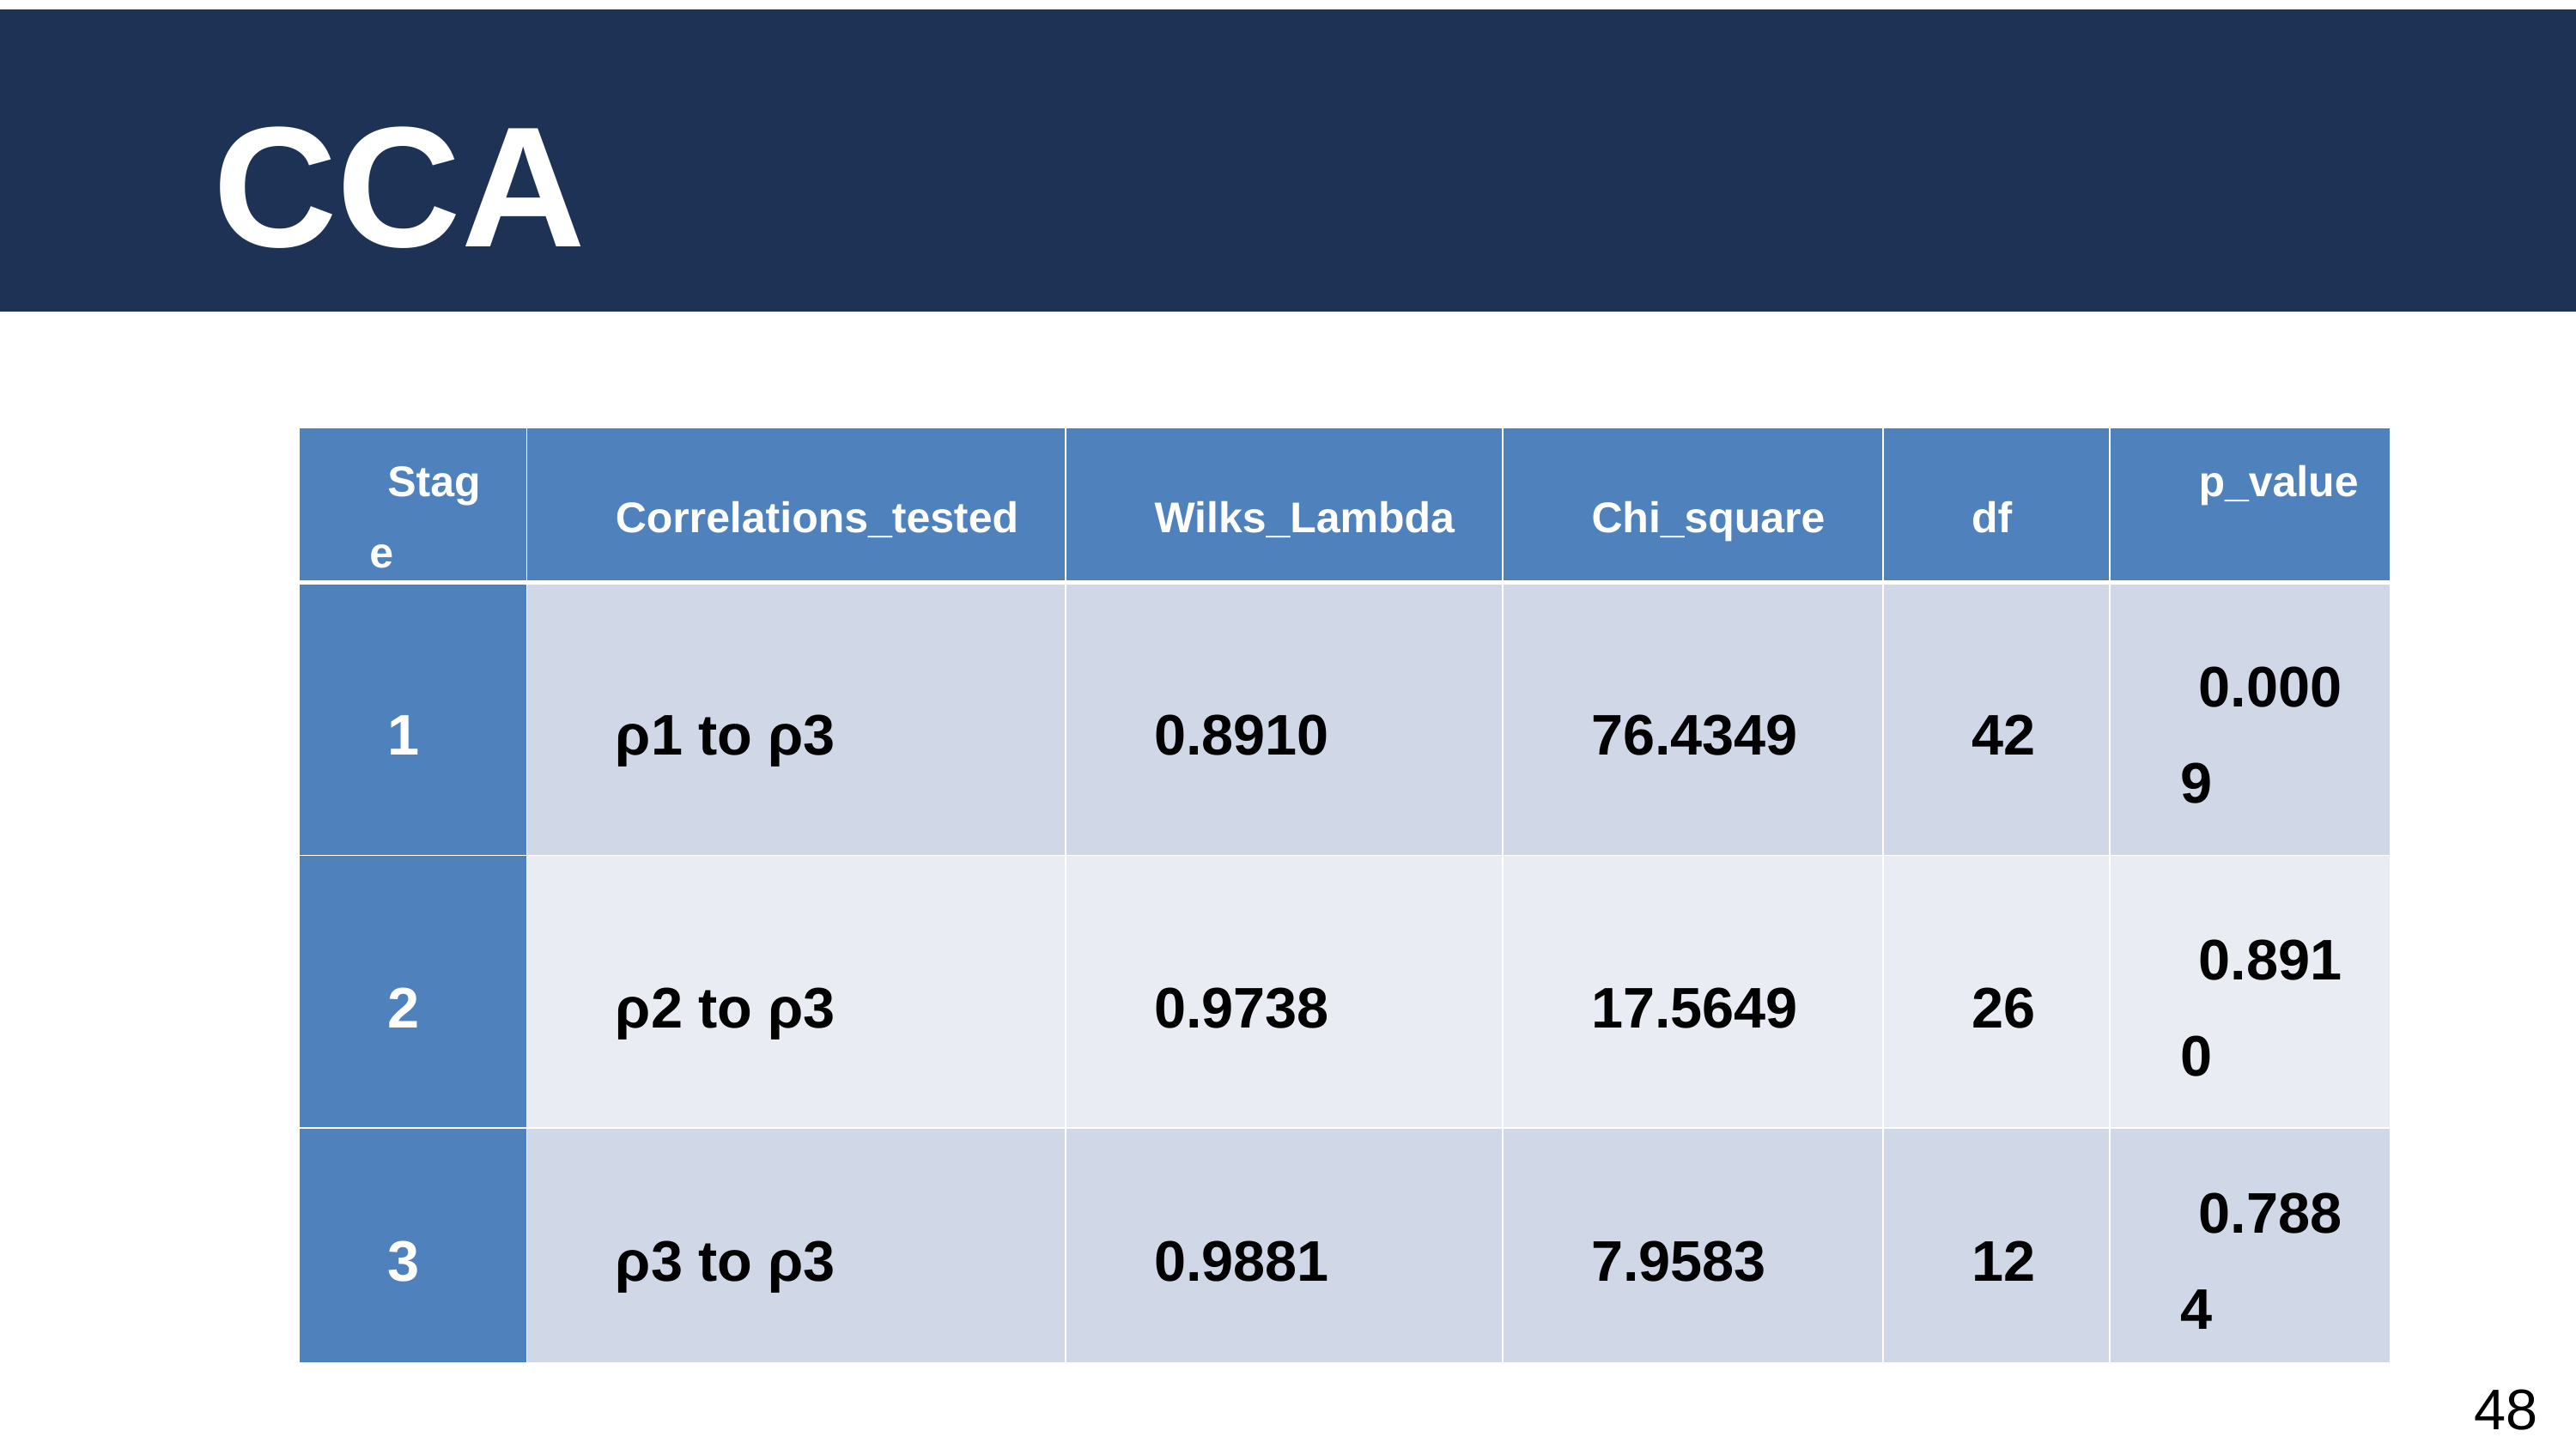

CCA
| Stage | Correlations\_tested | Wilks\_Lambda | Chi\_square | df | p\_value |
| --- | --- | --- | --- | --- | --- |
| 1 | ρ1 to ρ3 | 0.8910 | 76.4349 | 42 | 0.0009 |
| 2 | ρ2 to ρ3 | 0.9738 | 17.5649 | 26 | 0.8910 |
| 3 | ρ3 to ρ3 | 0.9881 | 7.9583 | 12 | 0.7884 |
48